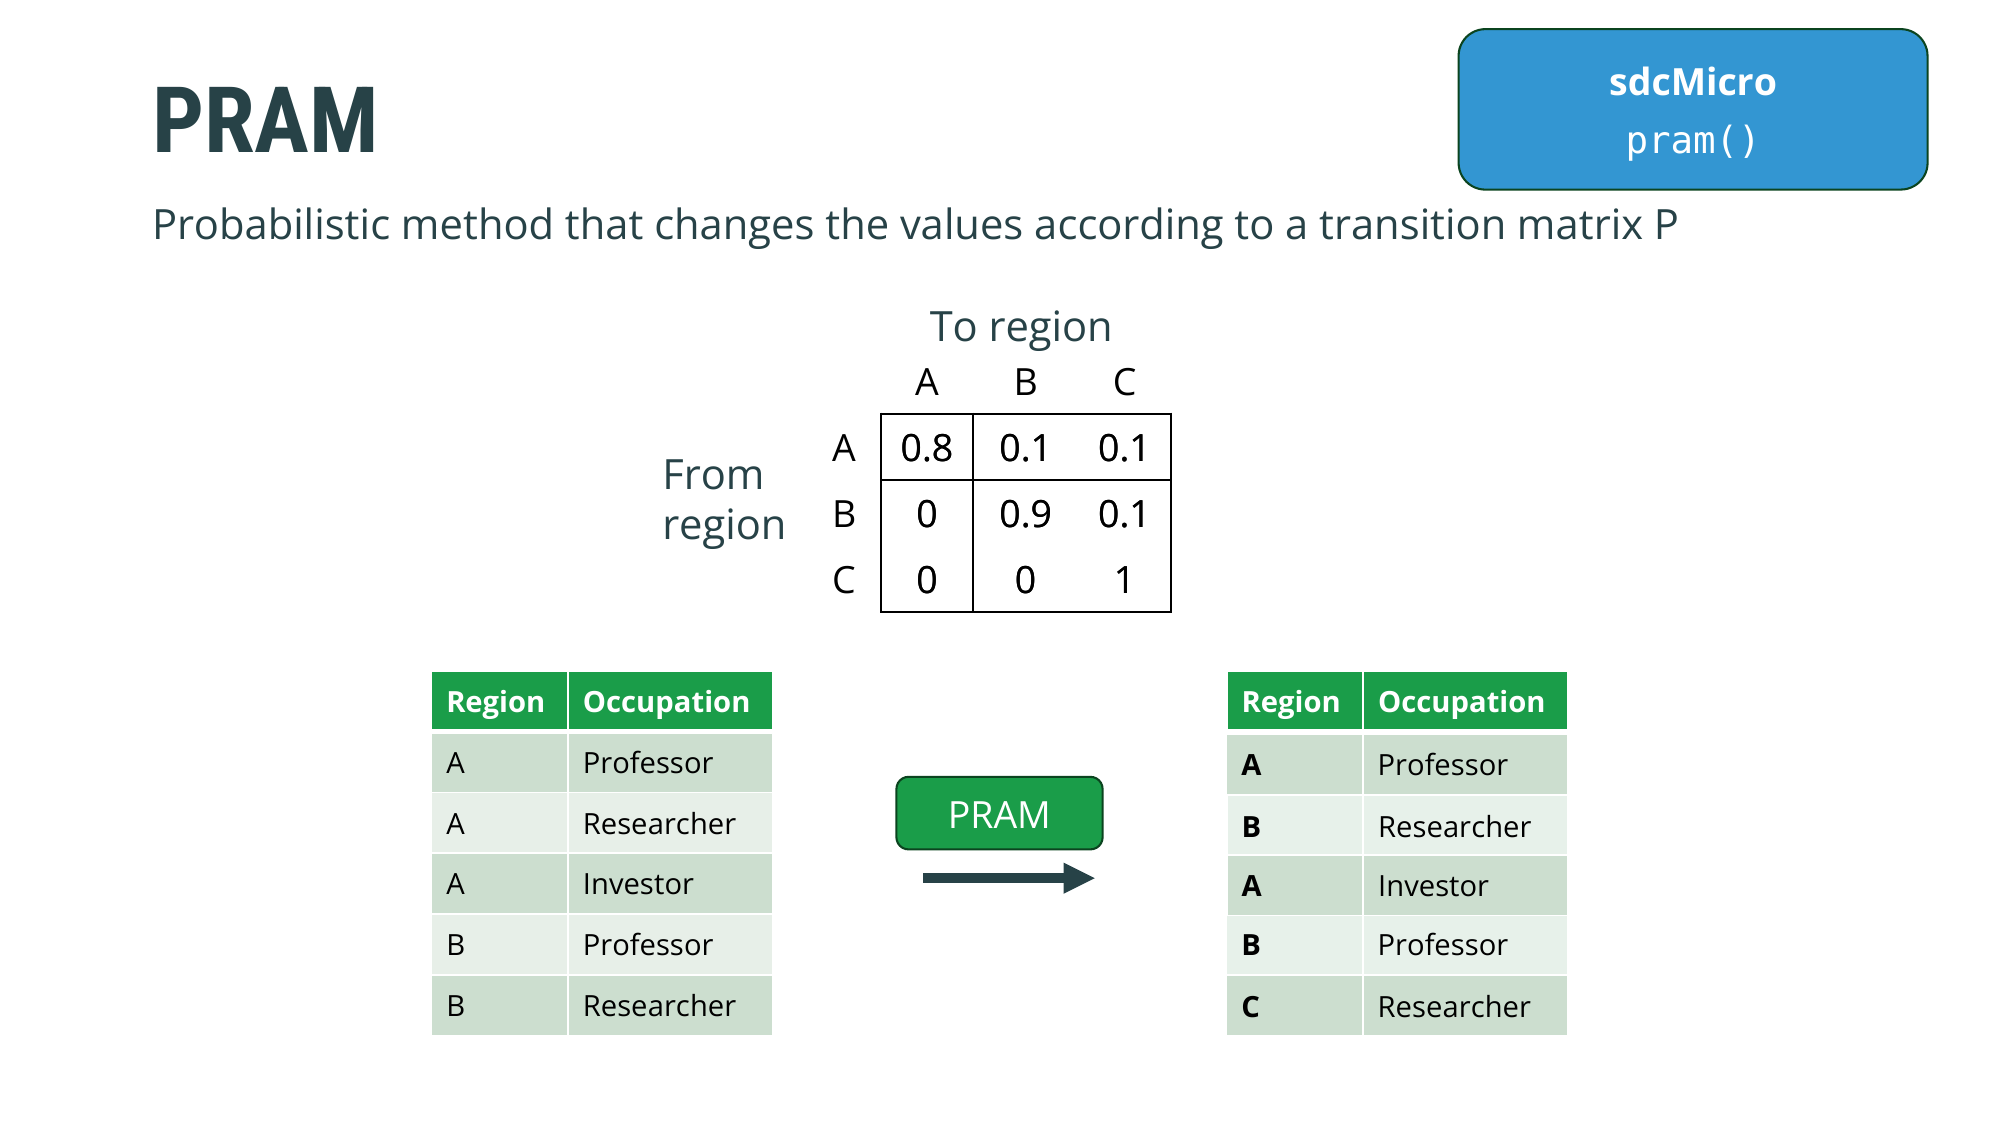

sdcMicro
pram()
PRAM
Probabilistic method that changes the values according to a transition matrix P
To region
|  |  |  |  |
| --- | --- | --- | --- |
|  | 0.8 | 0.1 | 0.1 |
|  | 0 | 0.9 | 0.1 |
|  | 0 | 0 | 1 |
|  | A | B | C |
| --- | --- | --- | --- |
| A | 0.8 | 0.1 | 0.1 |
| B | 0 | 0.9 | 0.1 |
| C | 0 | 0 | 1 |
From region
| Region | Occupation |
| --- | --- |
| A | Professor |
| A | Researcher |
| A | Investor |
| B | Professor |
| B | Researcher |
| Region | Occupation |
| --- | --- |
| A | Professor |
| A | Researcher |
| A | Investor |
| B | Professor |
| B | Researcher |
| A | Professor |
| --- | --- |
PRAM

| B | Researcher |
| --- | --- |
| A | Investor |
| --- | --- |
| B | Professor |
| --- | --- |
| C | Researcher |
| --- | --- |